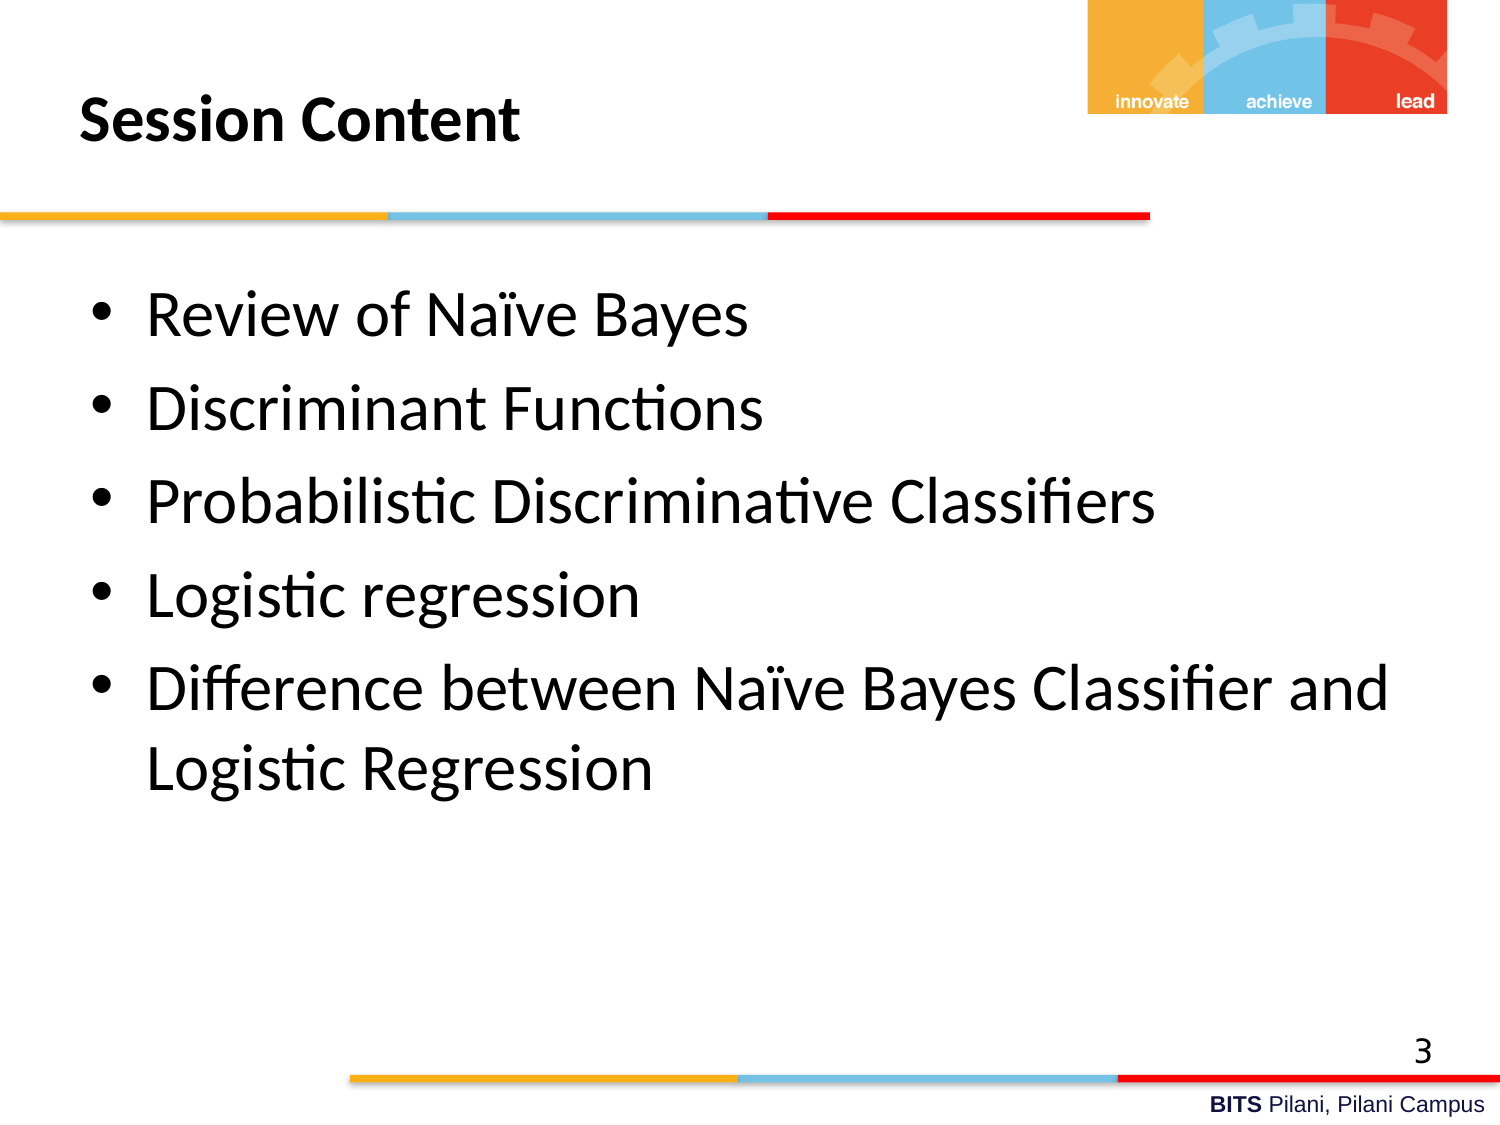

# Session Content
Review of Naïve Bayes
Discriminant Functions
Probabilistic Discriminative Classifiers
Logistic regression
Difference between Naïve Bayes Classifier and Logistic Regression

3